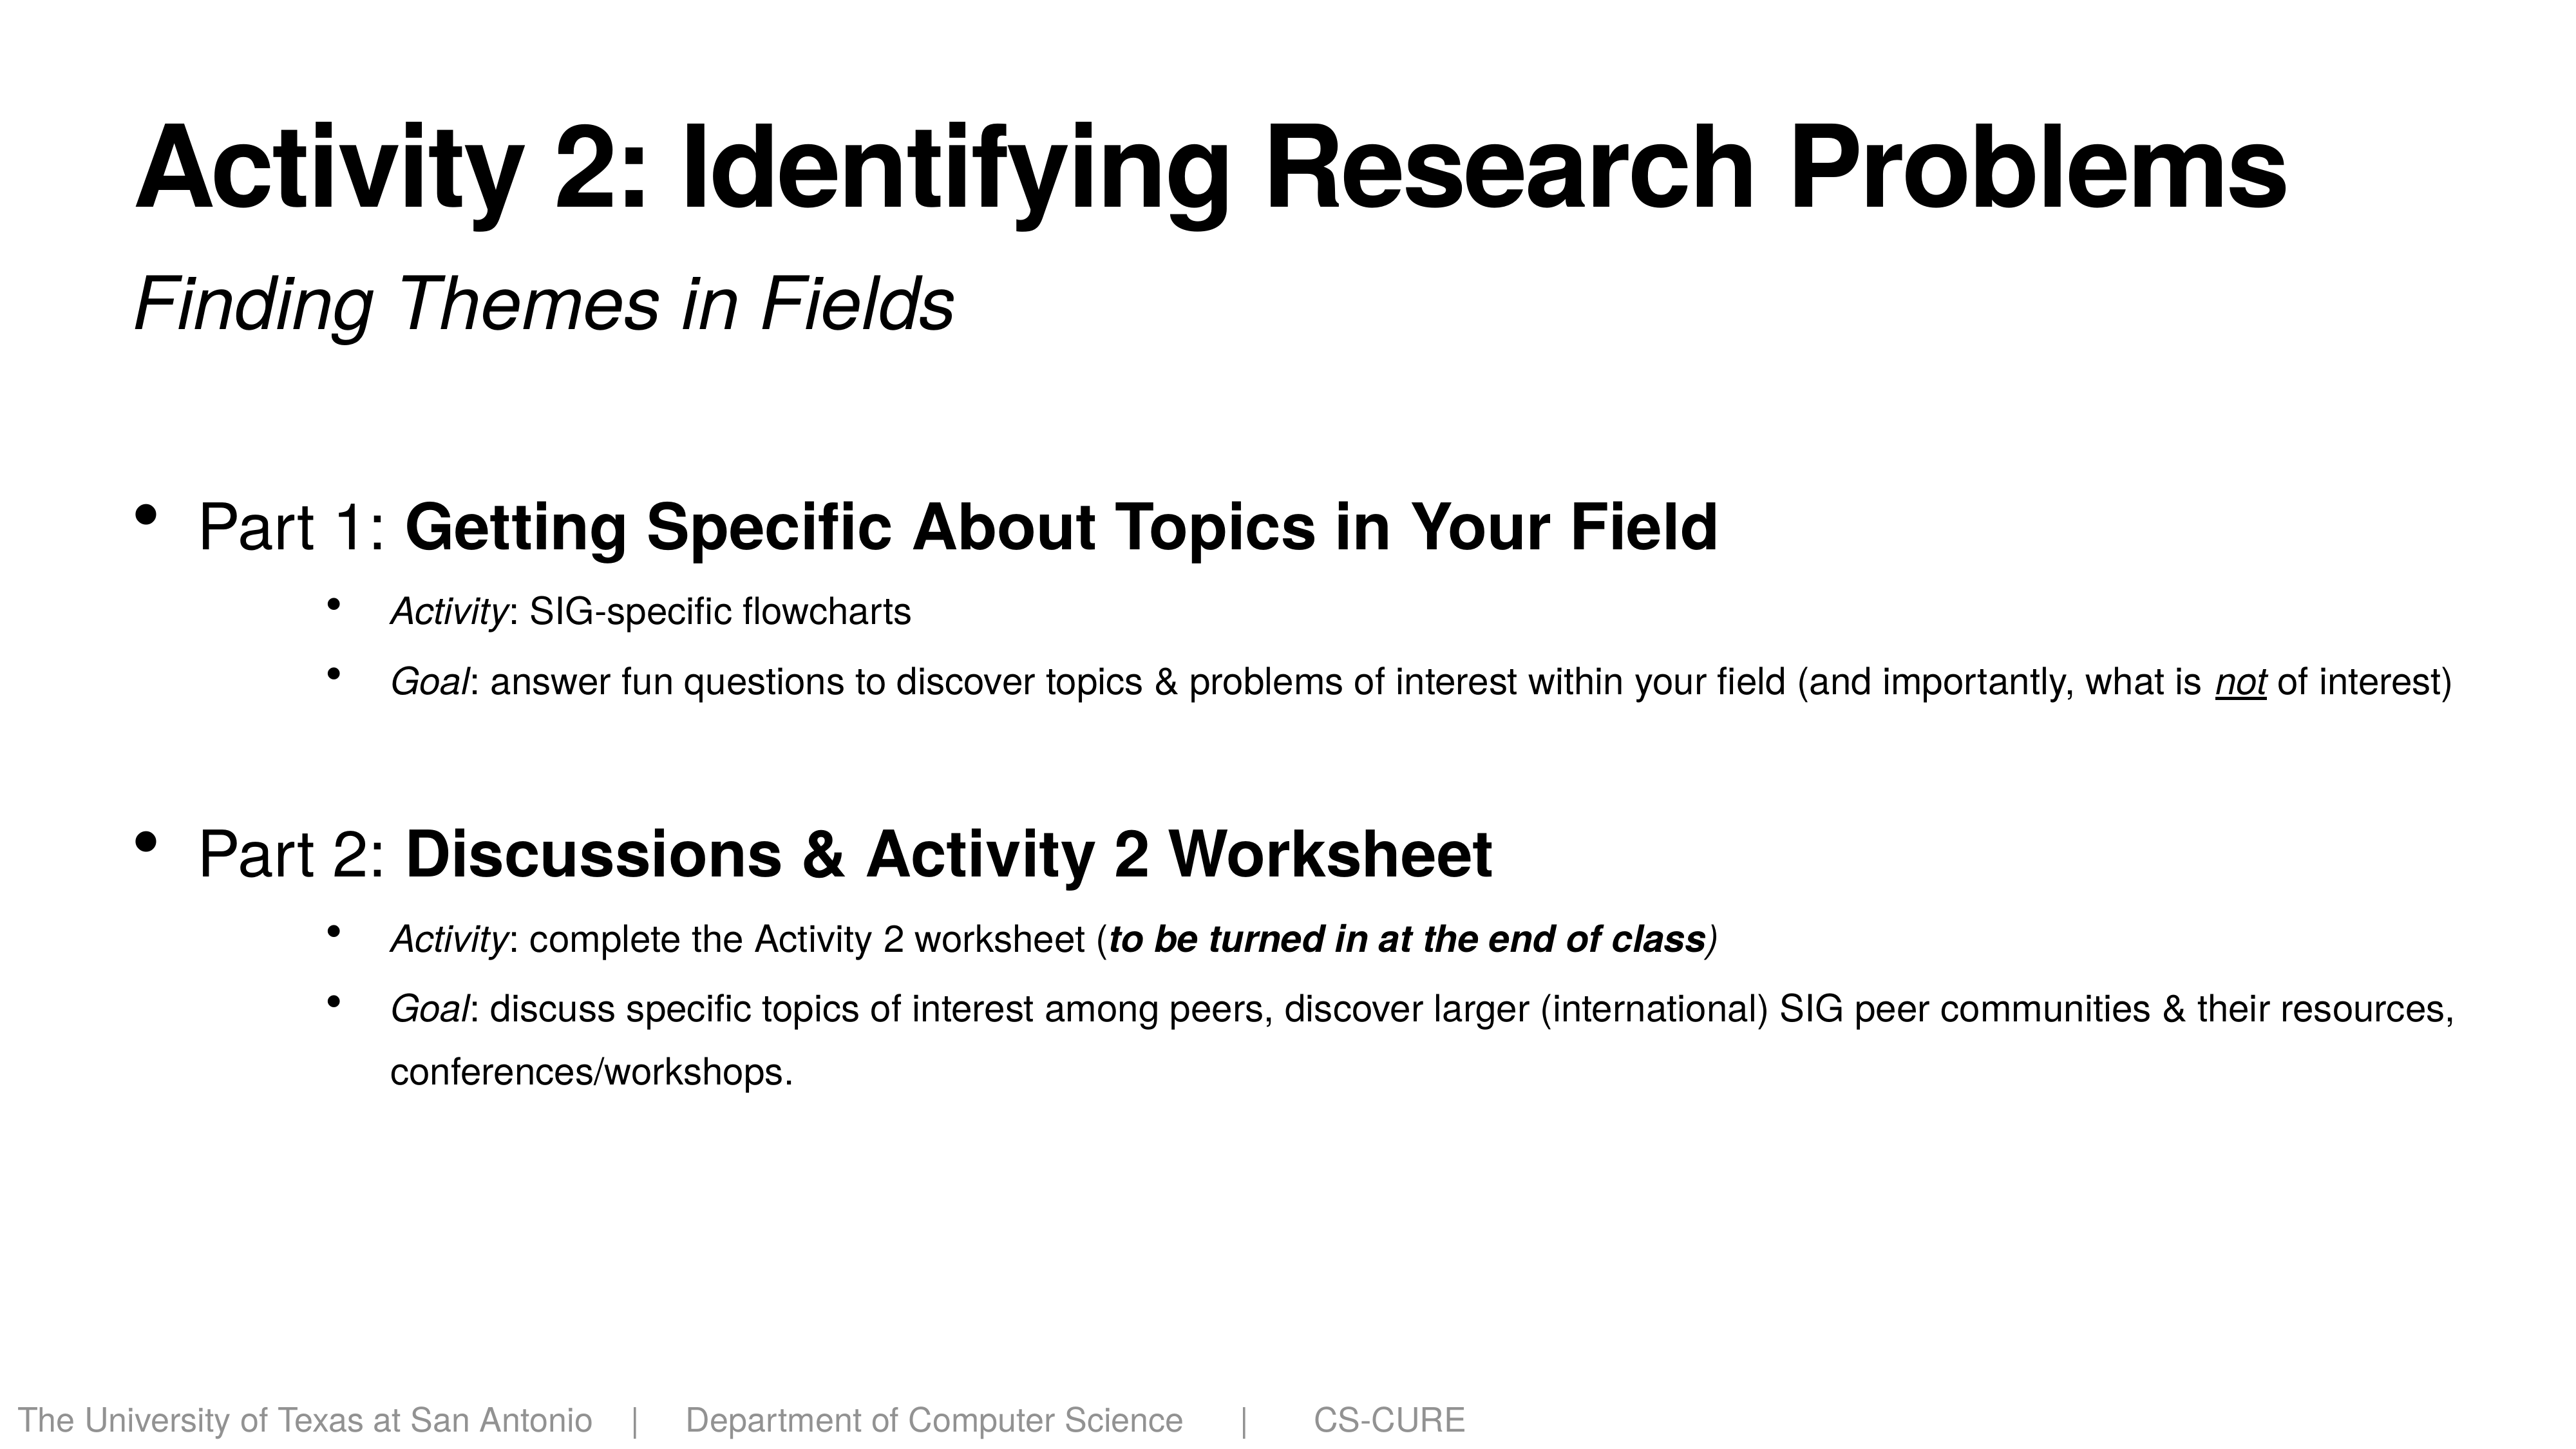

# Activity 2: Identifying Research Problems
Finding Themes in Fields
Part 1: Getting Specific About Topics in Your Field
Activity: SIG-specific flowcharts
Goal: answer fun questions to discover topics & problems of interest within your field (and importantly, what is not of interest)

Part 2: Discussions & Activity 2 Worksheet
Activity: complete the Activity 2 worksheet (to be turned in at the end of class)
Goal: discuss specific topics of interest among peers, discover larger (international) SIG peer communities & their resources, conferences/workshops.
38